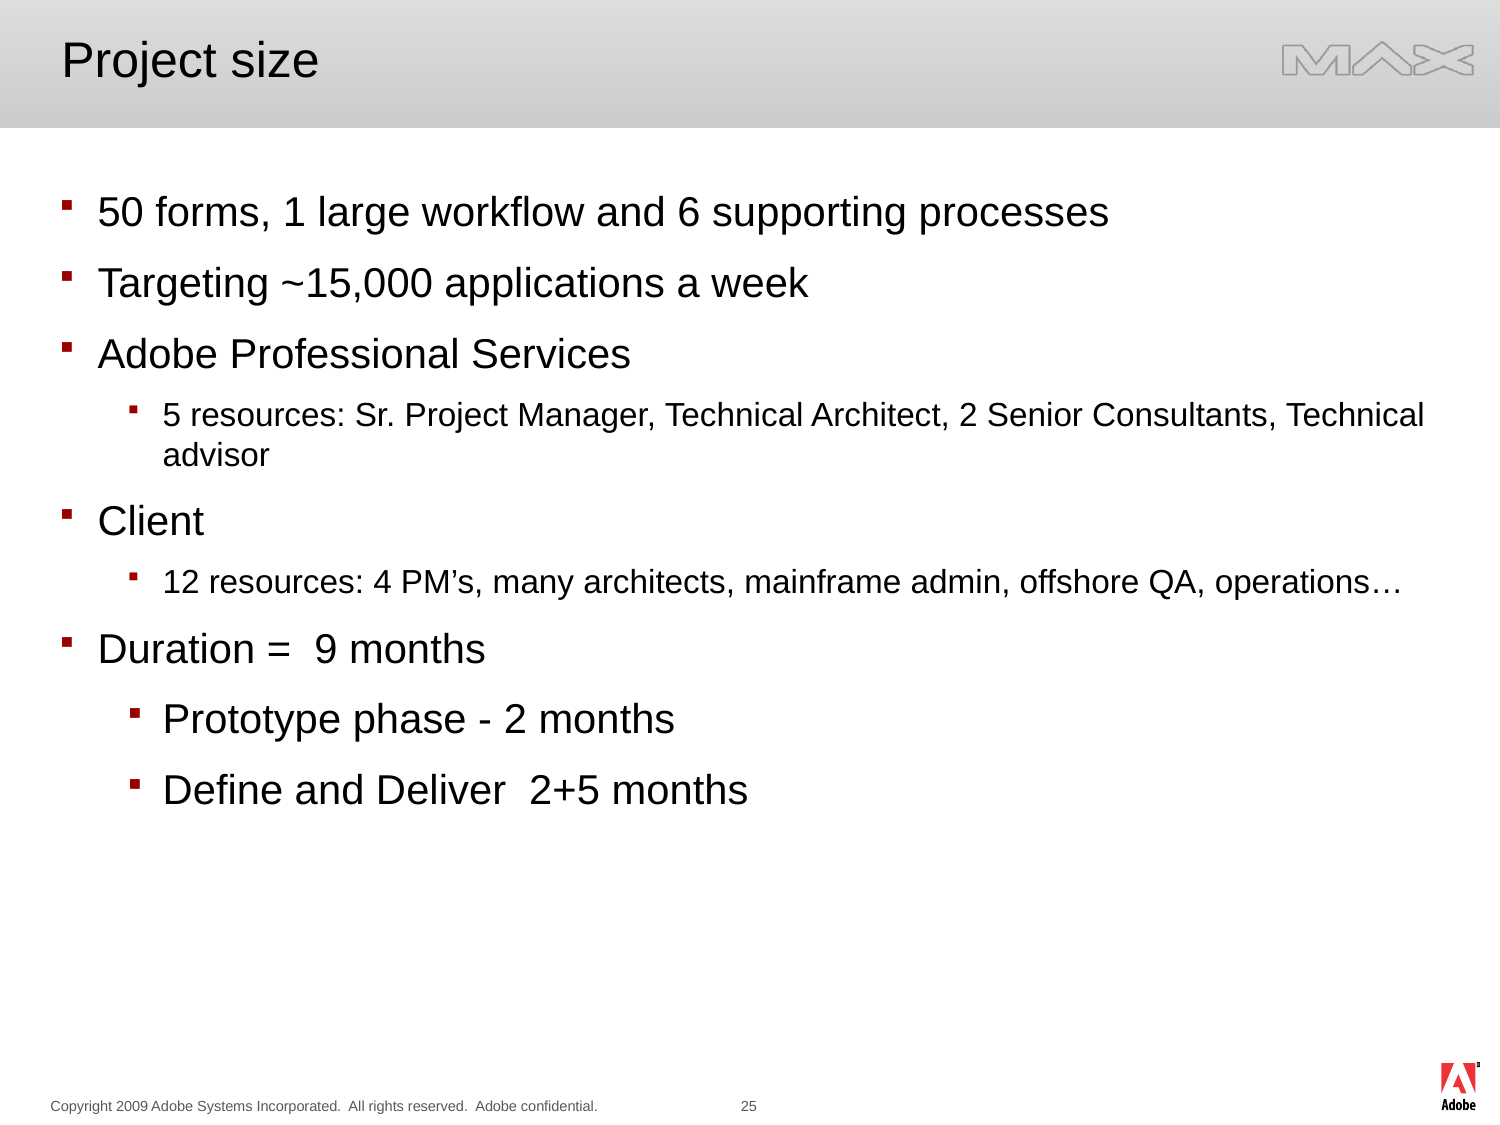

# Project size
50 forms, 1 large workflow and 6 supporting processes
Targeting ~15,000 applications a week
Adobe Professional Services
5 resources: Sr. Project Manager, Technical Architect, 2 Senior Consultants, Technical advisor
Client
12 resources: 4 PM’s, many architects, mainframe admin, offshore QA, operations…
Duration =  9 months
Prototype phase - 2 months
Define and Deliver  2+5 months